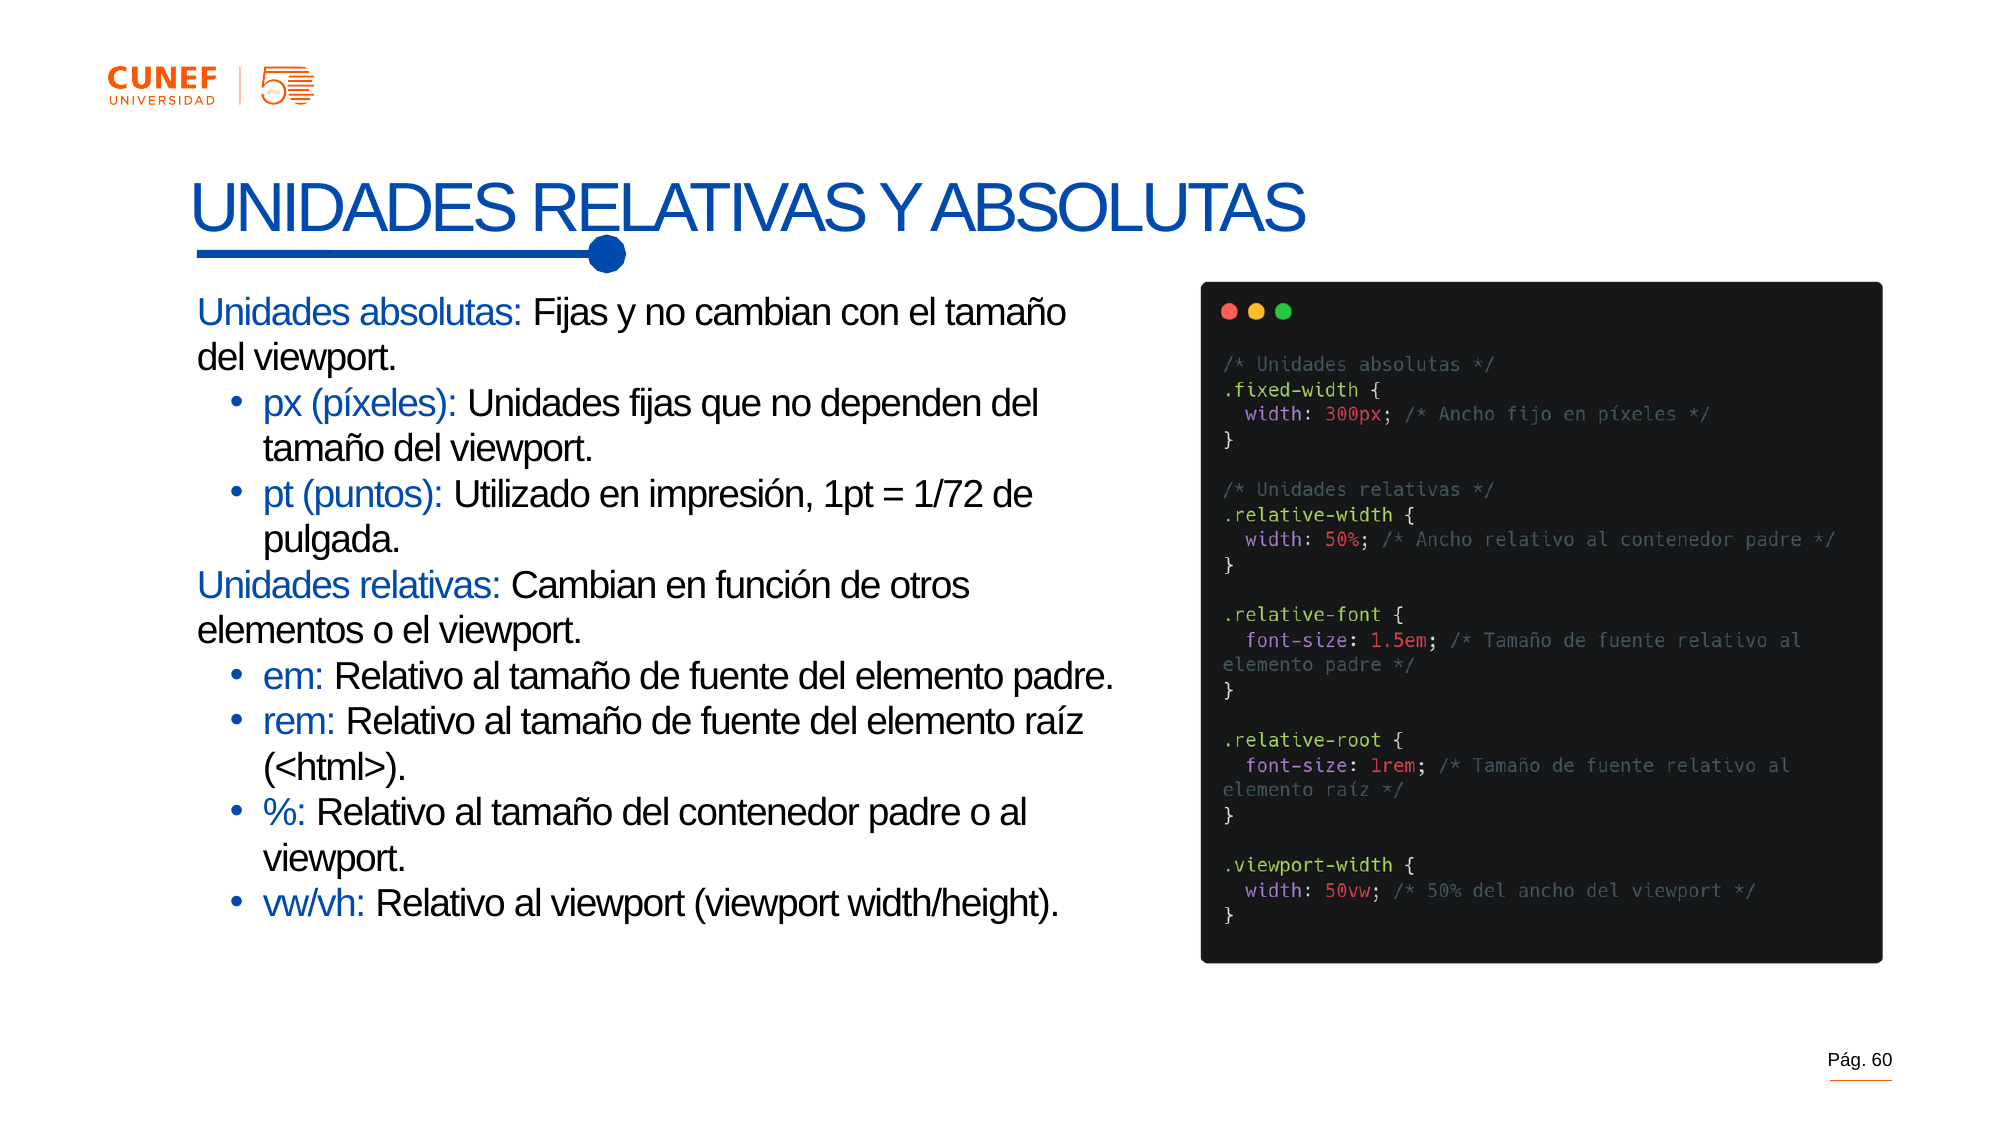

UNIDADES RELATIVAS Y ABSOLUTAS

Unidades absolutas: Fijas y no cambian con el tamaño del viewport.
px (píxeles): Unidades fijas que no dependen del tamaño del viewport.
pt (puntos): Utilizado en impresión, 1pt = 1/72 de pulgada.
Unidades relativas: Cambian en función de otros elementos o el viewport.
em: Relativo al tamaño de fuente del elemento padre.
rem: Relativo al tamaño de fuente del elemento raíz (<html>).
%: Relativo al tamaño del contenedor padre o al viewport.
vw/vh: Relativo al viewport (viewport width/height).